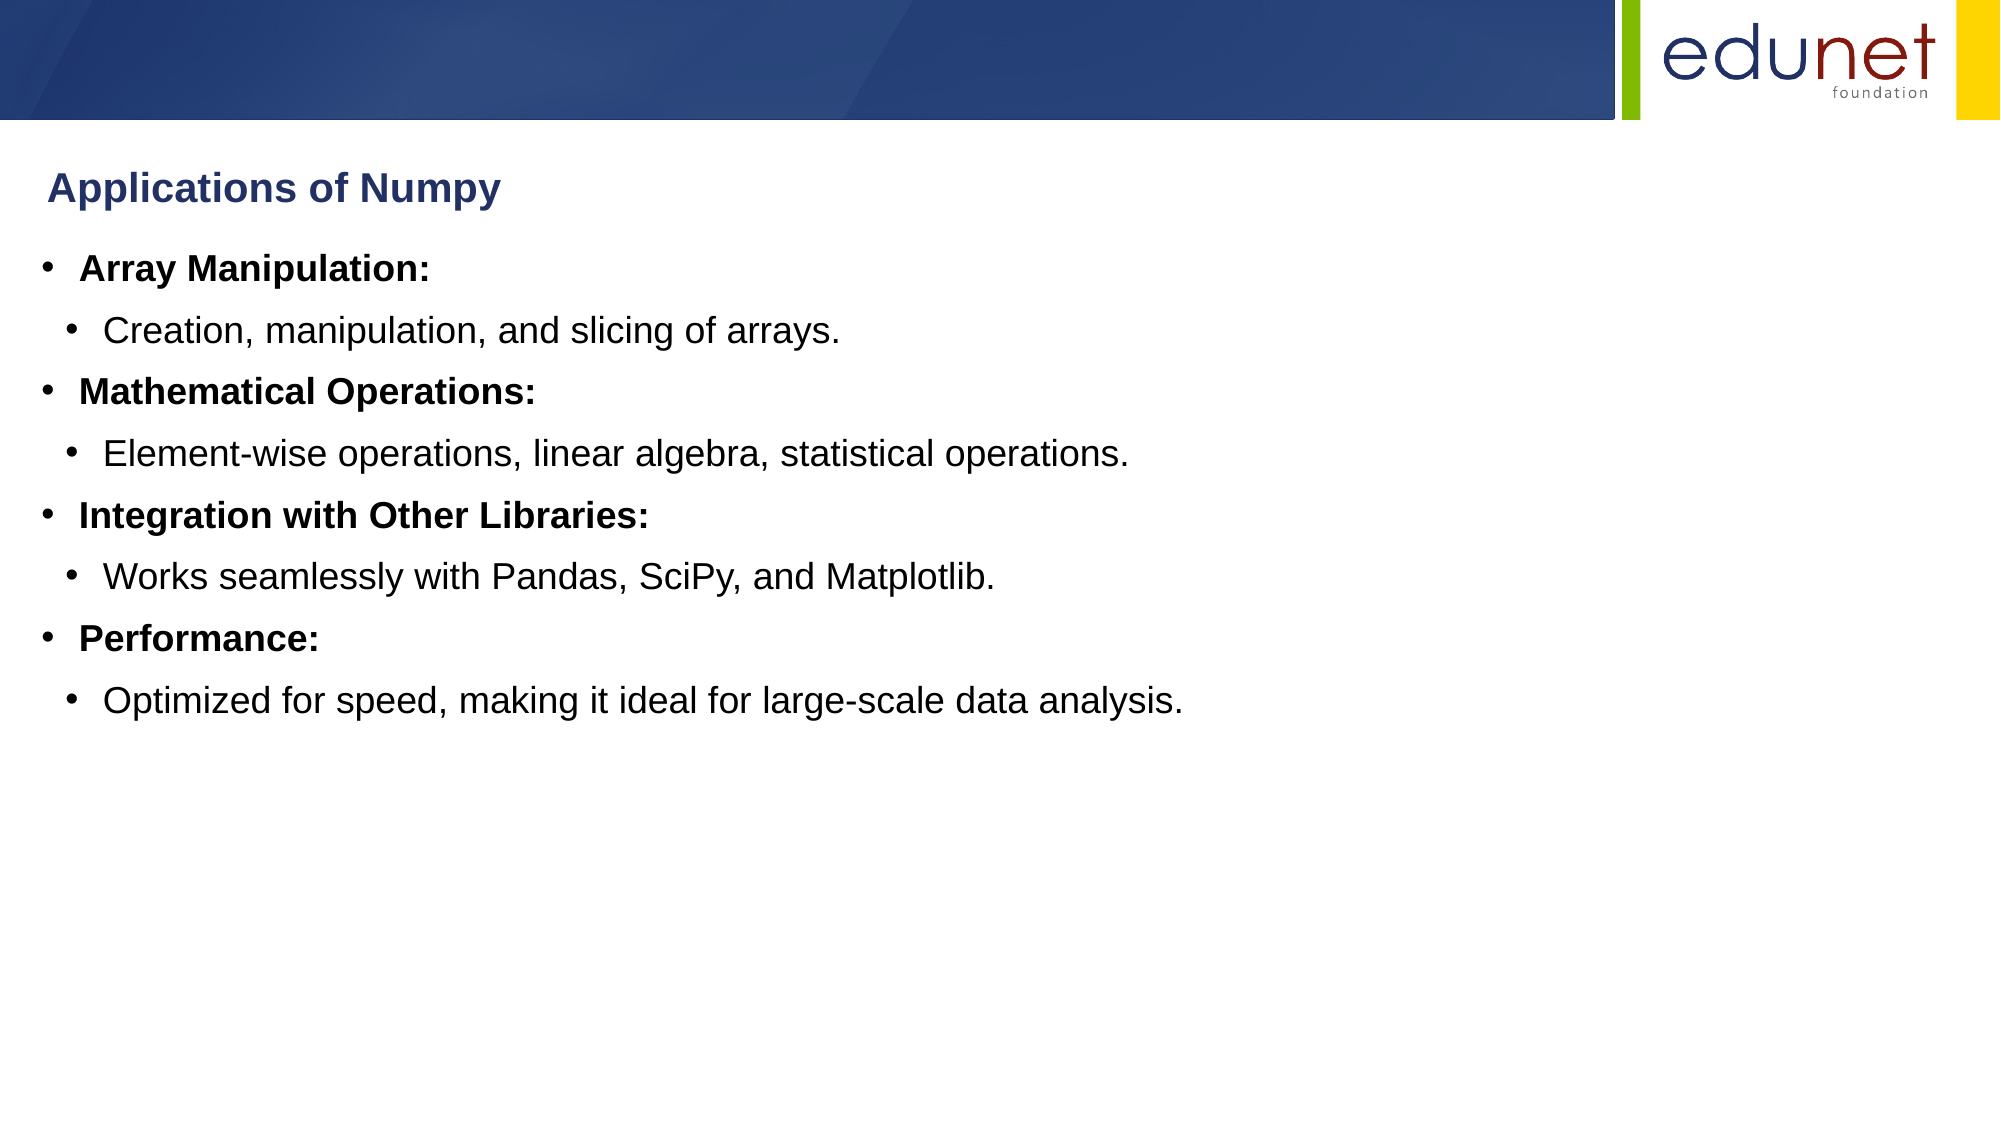

Applications of Numpy
Array Manipulation:
Creation, manipulation, and slicing of arrays.
Mathematical Operations:
Element-wise operations, linear algebra, statistical operations.
Integration with Other Libraries:
Works seamlessly with Pandas, SciPy, and Matplotlib.
Performance:
Optimized for speed, making it ideal for large-scale data analysis.